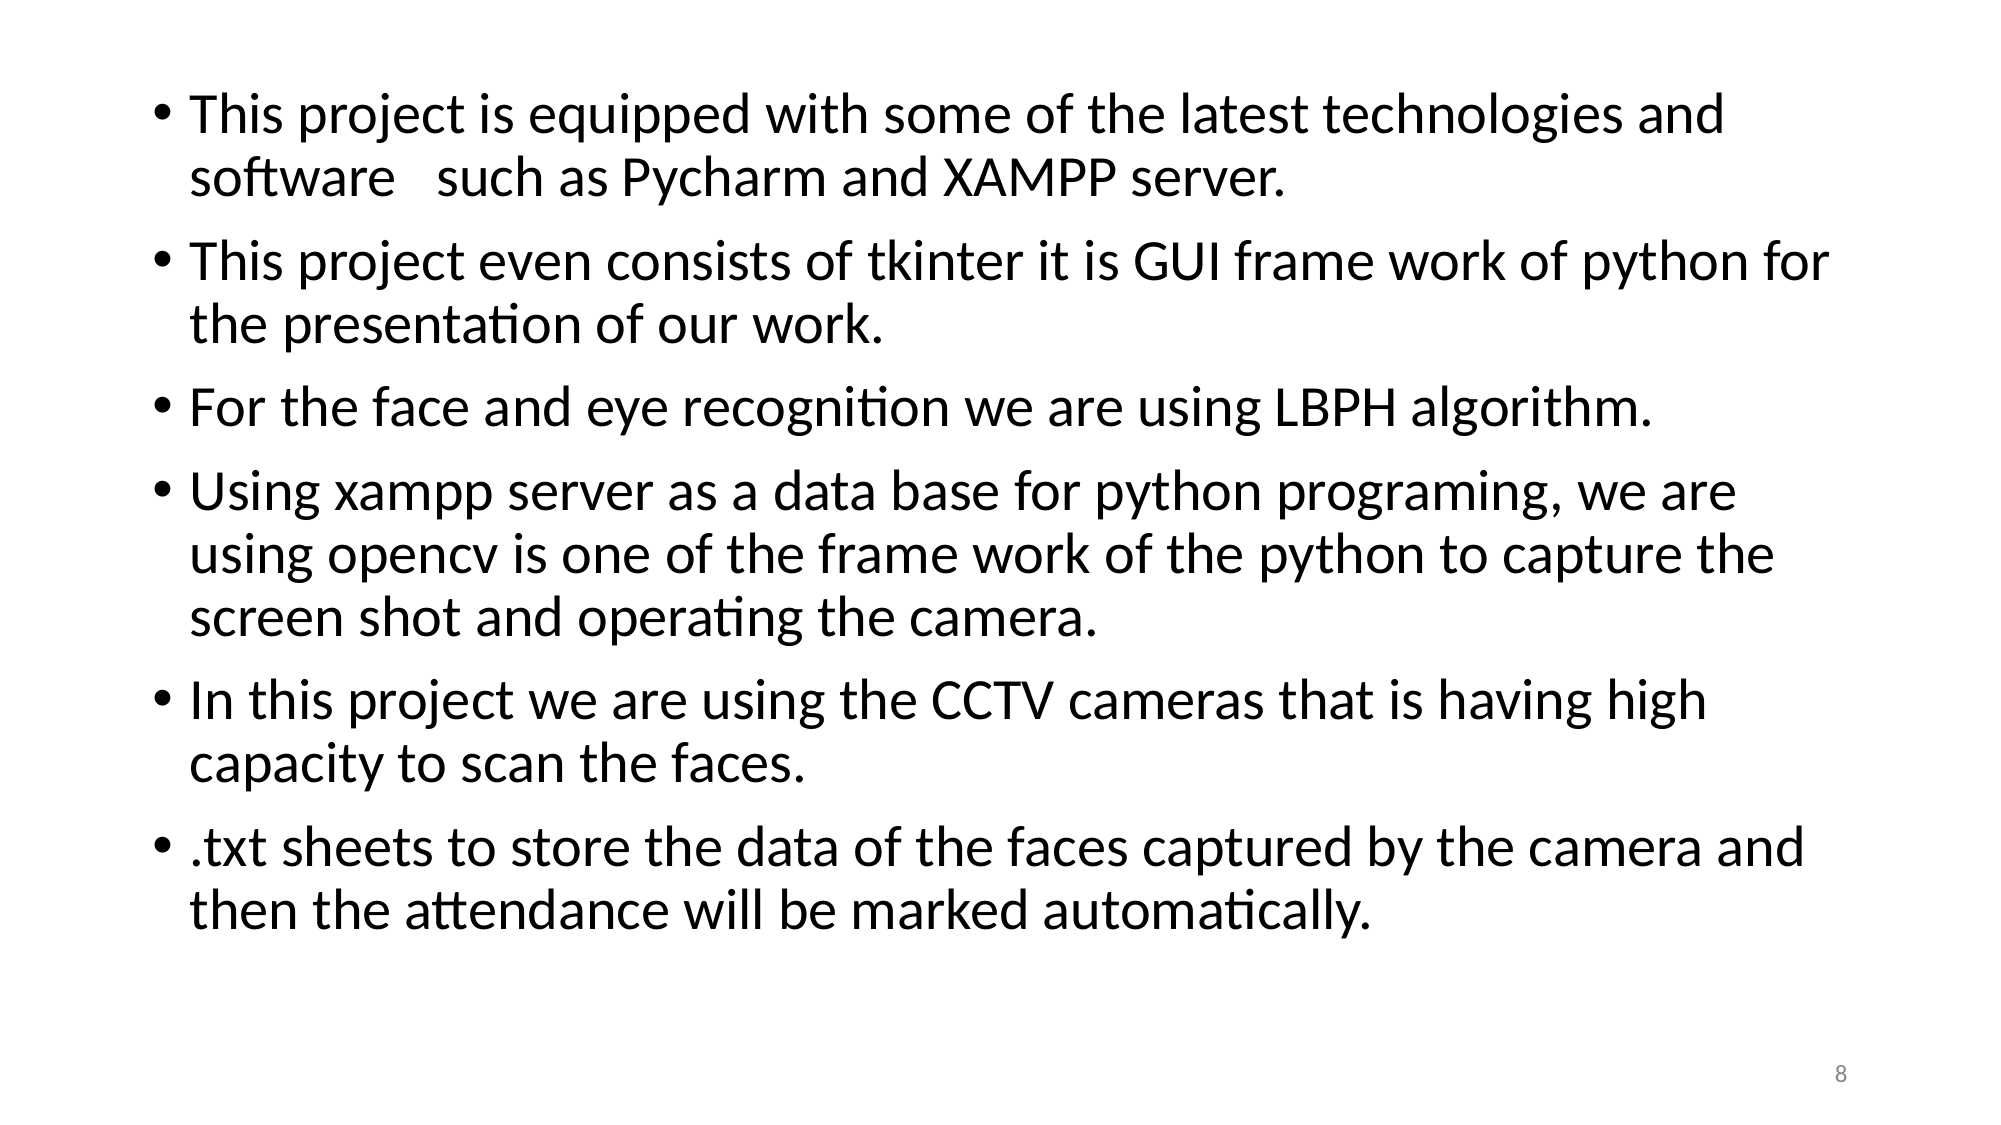

This project is equipped with some of the latest technologies and software   such as Pycharm and XAMPP server.
This project even consists of tkinter it is GUI frame work of python for the presentation of our work.
For the face and eye recognition we are using LBPH algorithm.
Using xampp server as a data base for python programing, we are using opencv is one of the frame work of the python to capture the screen shot and operating the camera.
In this project we are using the CCTV cameras that is having high capacity to scan the faces.
.txt sheets to store the data of the faces captured by the camera and then the attendance will be marked automatically.
8